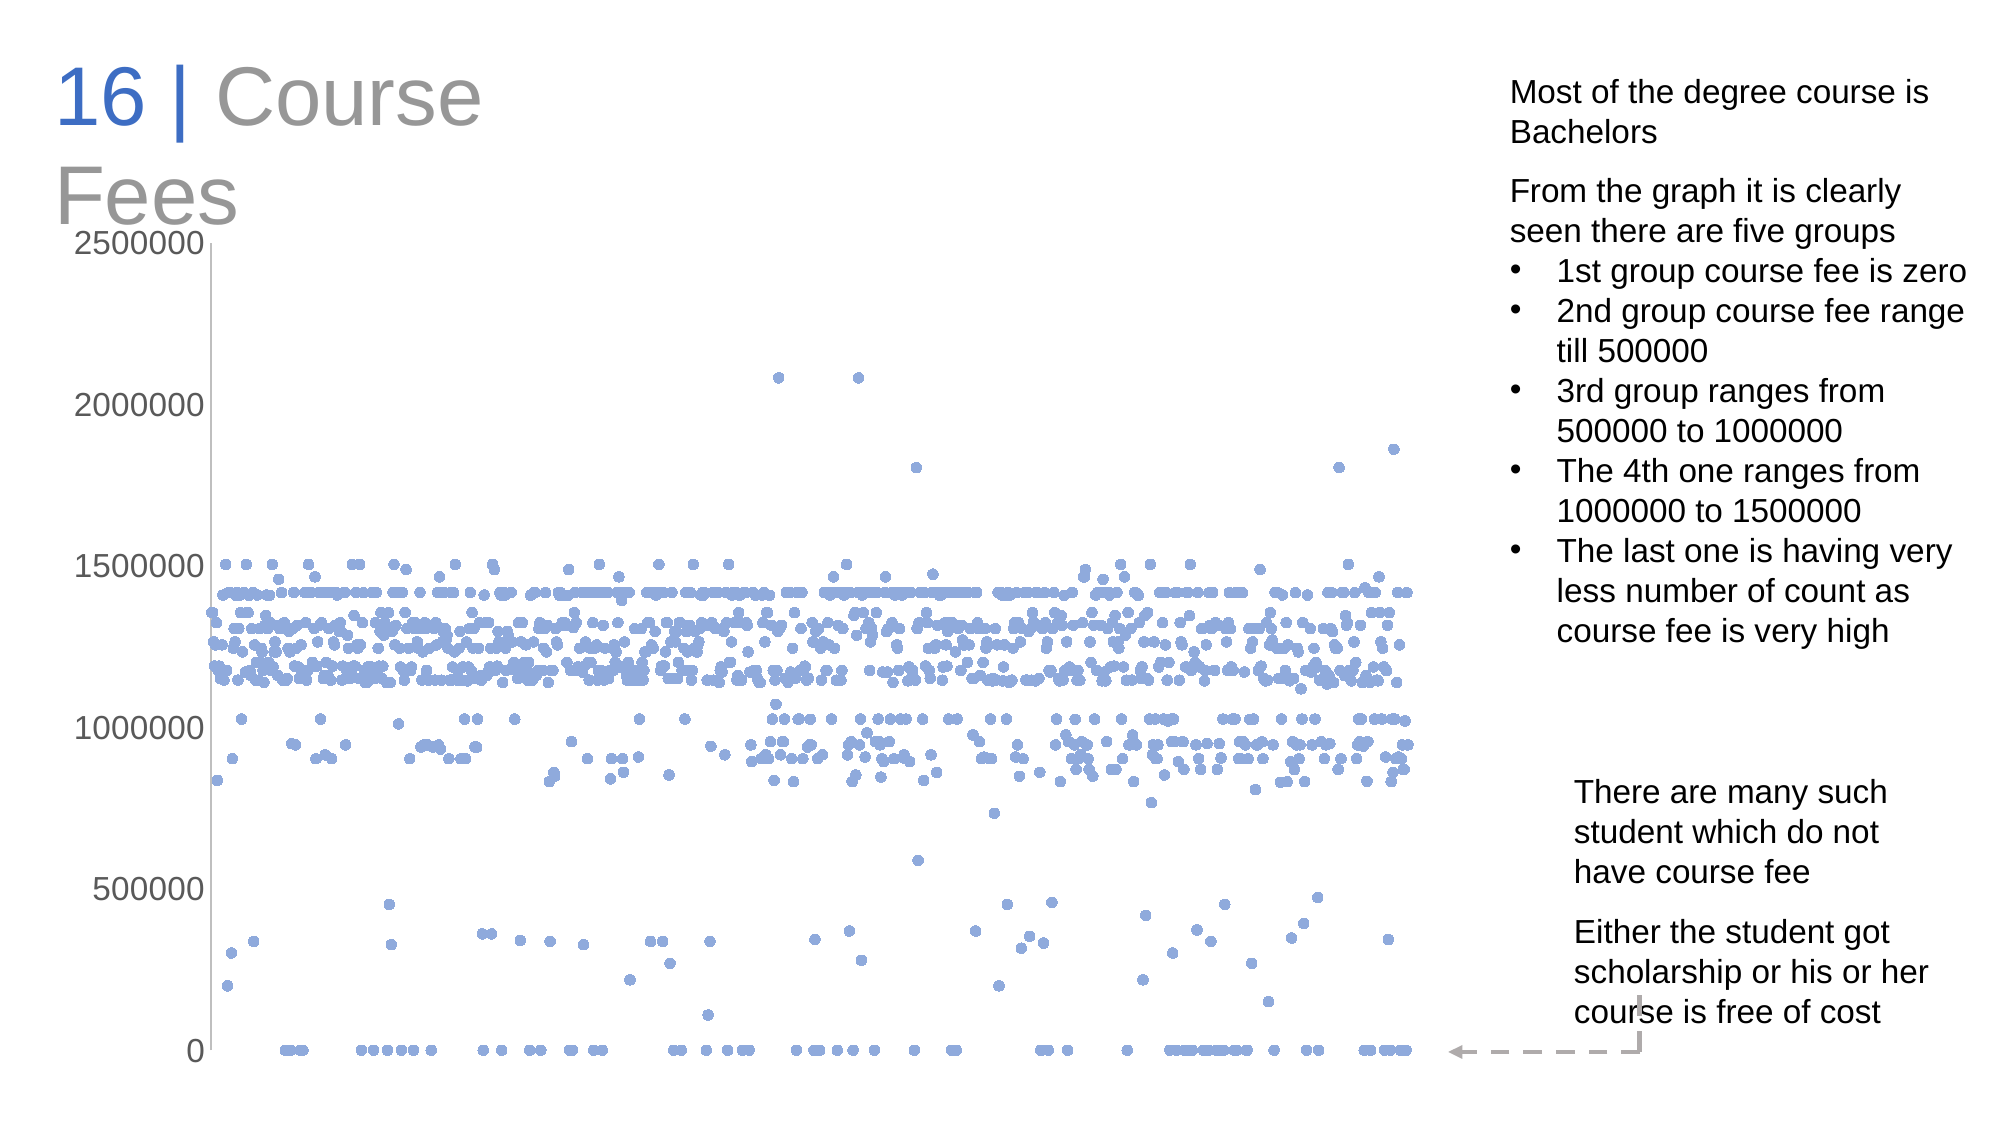

16 | Course Fees
Most of the degree course is Bachelors

From the graph it is clearly seen there are five groups
1st group course fee is zero
2nd group course fee range till 500000
3rd group ranges from 500000 to 1000000
The 4th one ranges from 1000000 to 1500000
The last one is having very less number of count as course fee is very high

### Chart

| Category | COST_OF_ATTEND |
|---|---|
There are many such student which do not have course fee

Either the student got scholarship or his or her course is free of cost